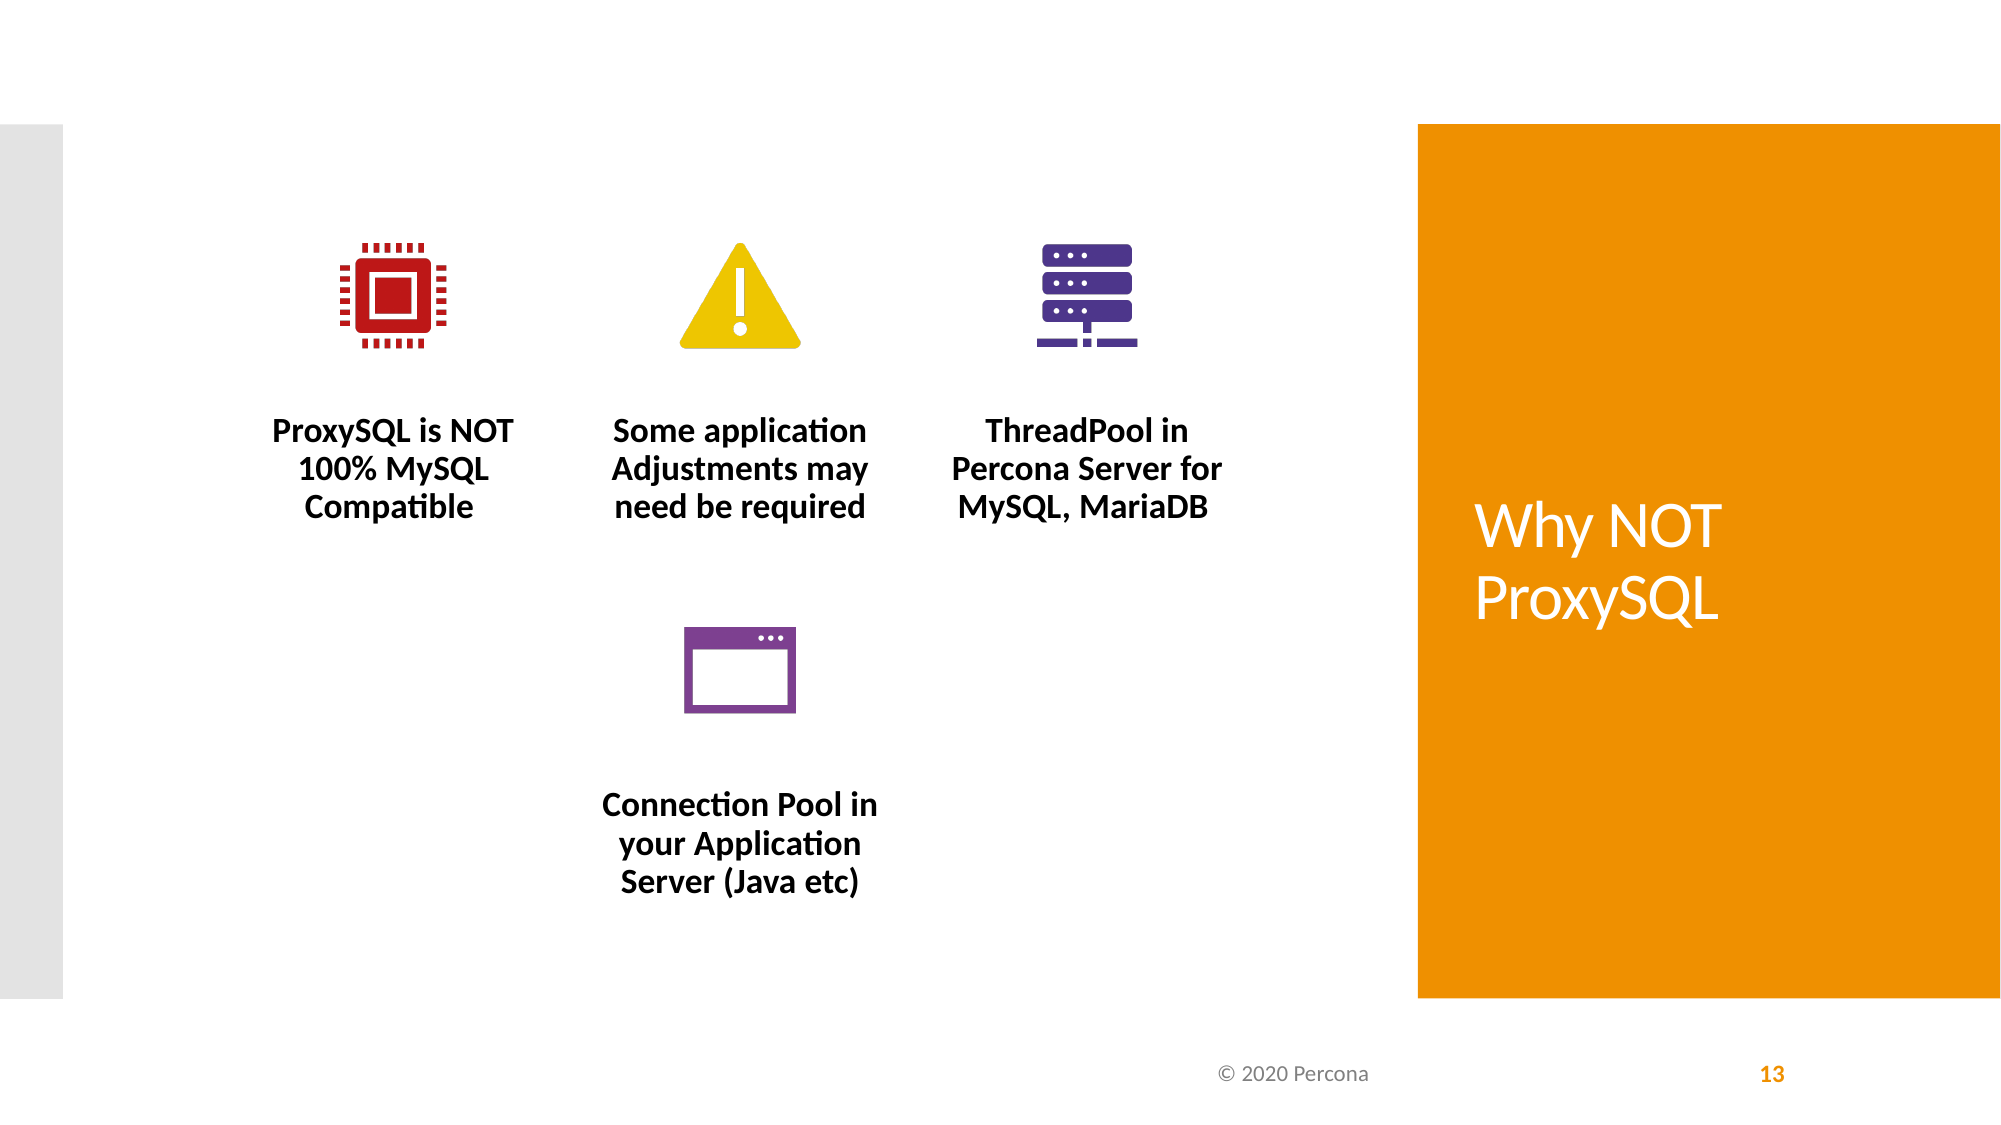

ProxySQL is NOT 100% MySQL Compatible
Some application Adjustments may need be required
ThreadPool in Percona Server for MySQL, MariaDB
Connection Pool in your Application Server (Java etc)
# Why NOT ProxySQL
© 2020 Percona
13